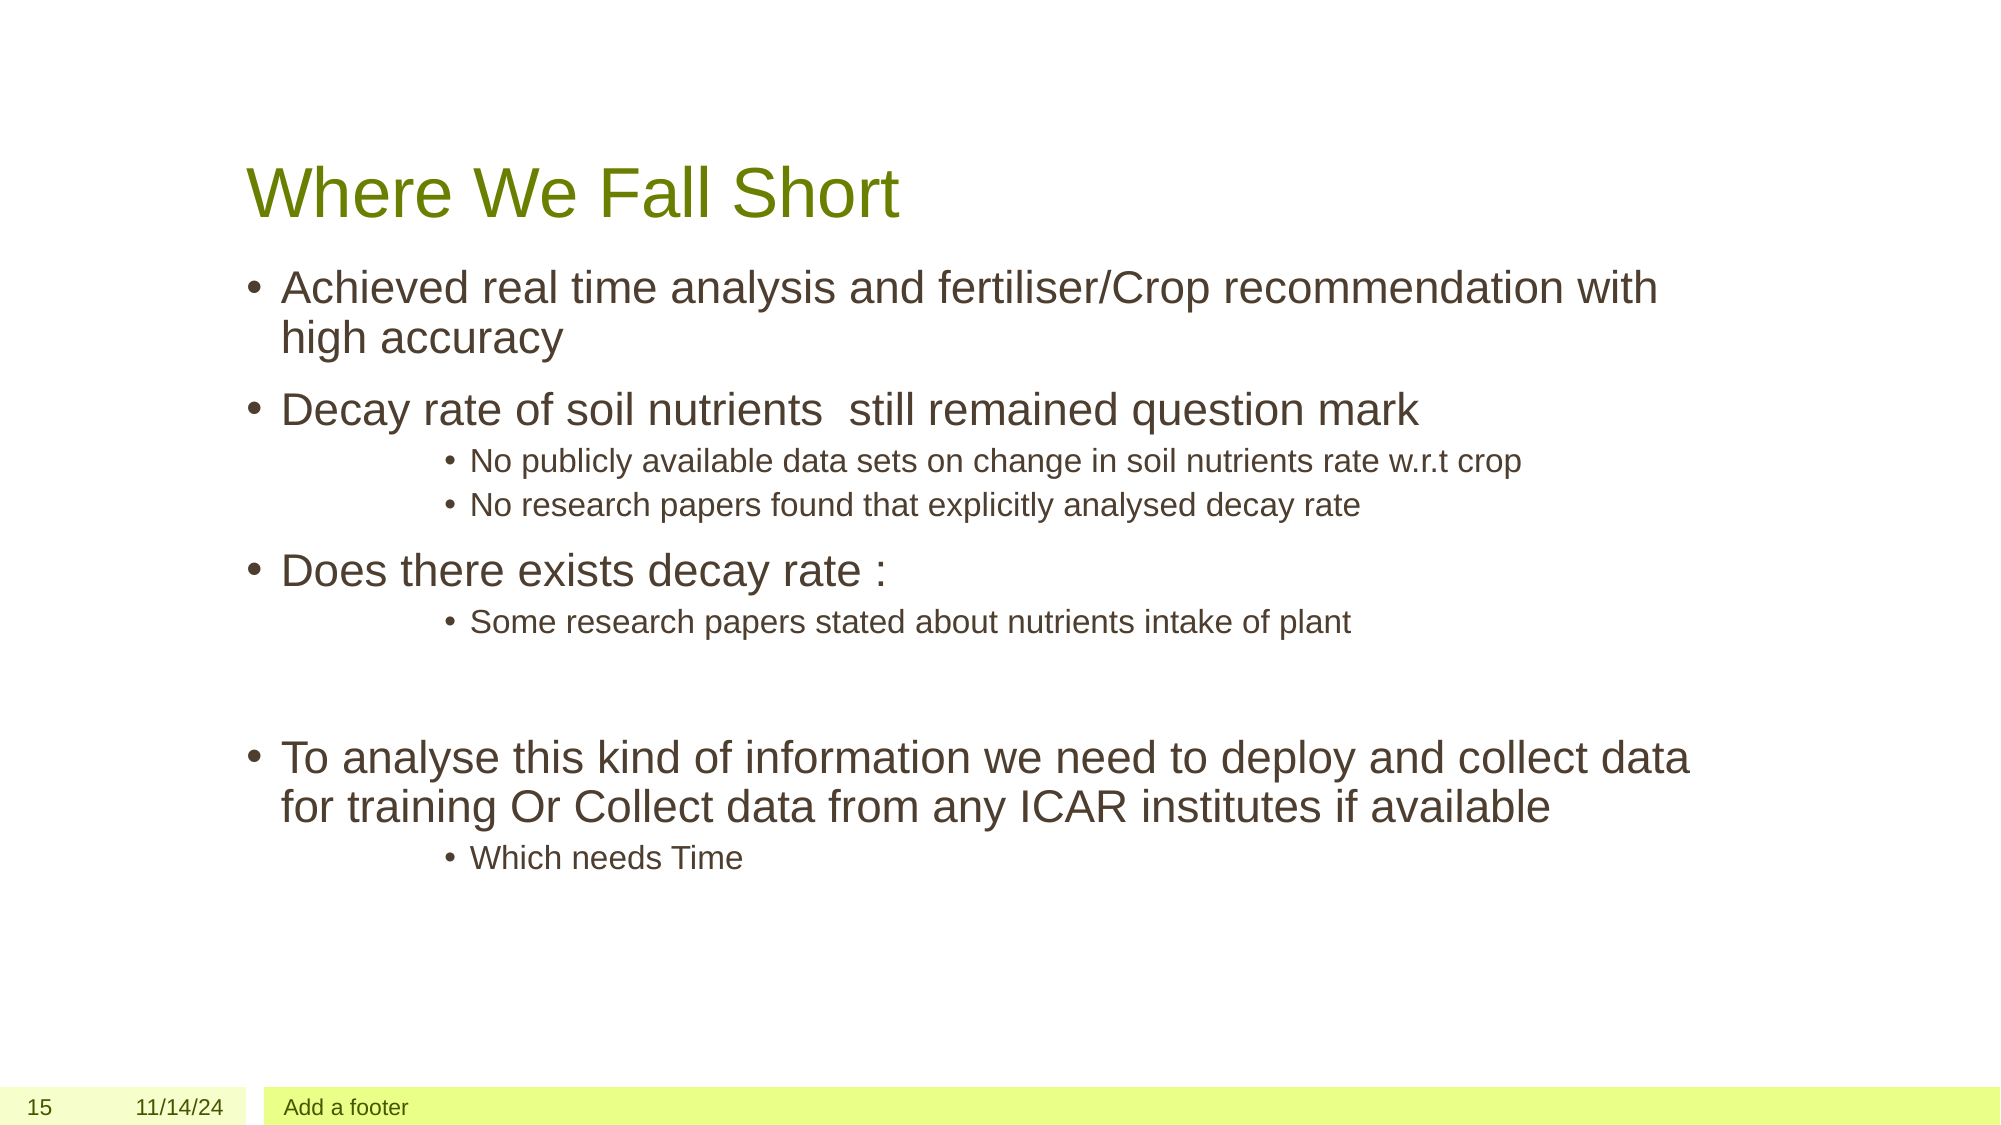

# Where We Fall Short
Achieved real time analysis and fertiliser/Crop recommendation with high accuracy
Decay rate of soil nutrients  still remained question mark
No publicly available data sets on change in soil nutrients rate w.r.t crop
No research papers found that explicitly analysed decay rate
Does there exists decay rate :
Some research papers stated about nutrients intake of plant

To analyse this kind of information we need to deploy and collect data for training Or Collect data from any ICAR institutes if available
Which needs Time
15
11/14/24
Add a footer